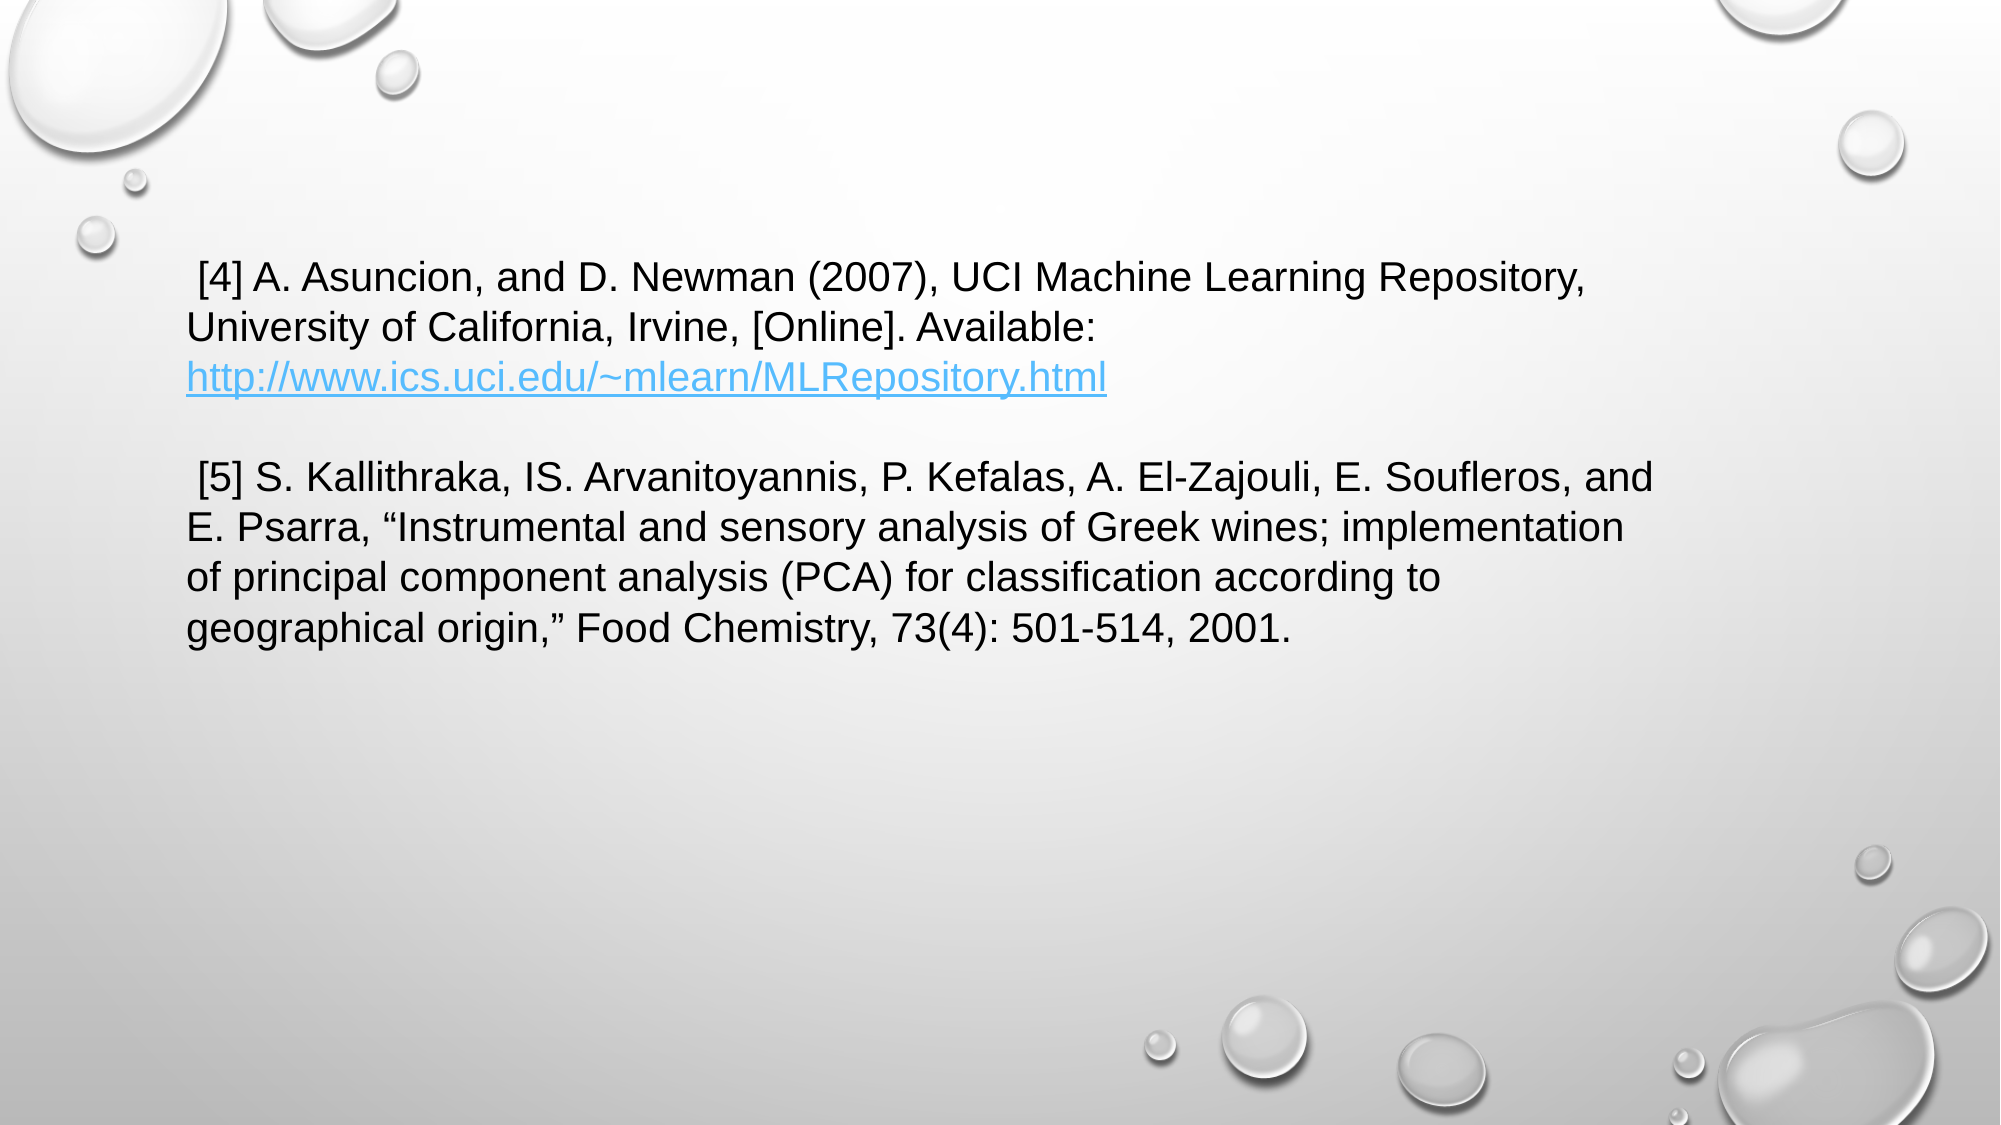

[4] A. Asuncion, and D. Newman (2007), UCI Machine Learning Repository, University of California, Irvine, [Online]. Available: http://www.ics.uci.edu/~mlearn/MLRepository.html

 [5] S. Kallithraka, IS. Arvanitoyannis, P. Kefalas, A. El-Zajouli, E. Soufleros, and E. Psarra, “Instrumental and sensory analysis of Greek wines; implementation of principal component analysis (PCA) for classification according to geographical origin,” Food Chemistry, 73(4): 501-514, 2001.